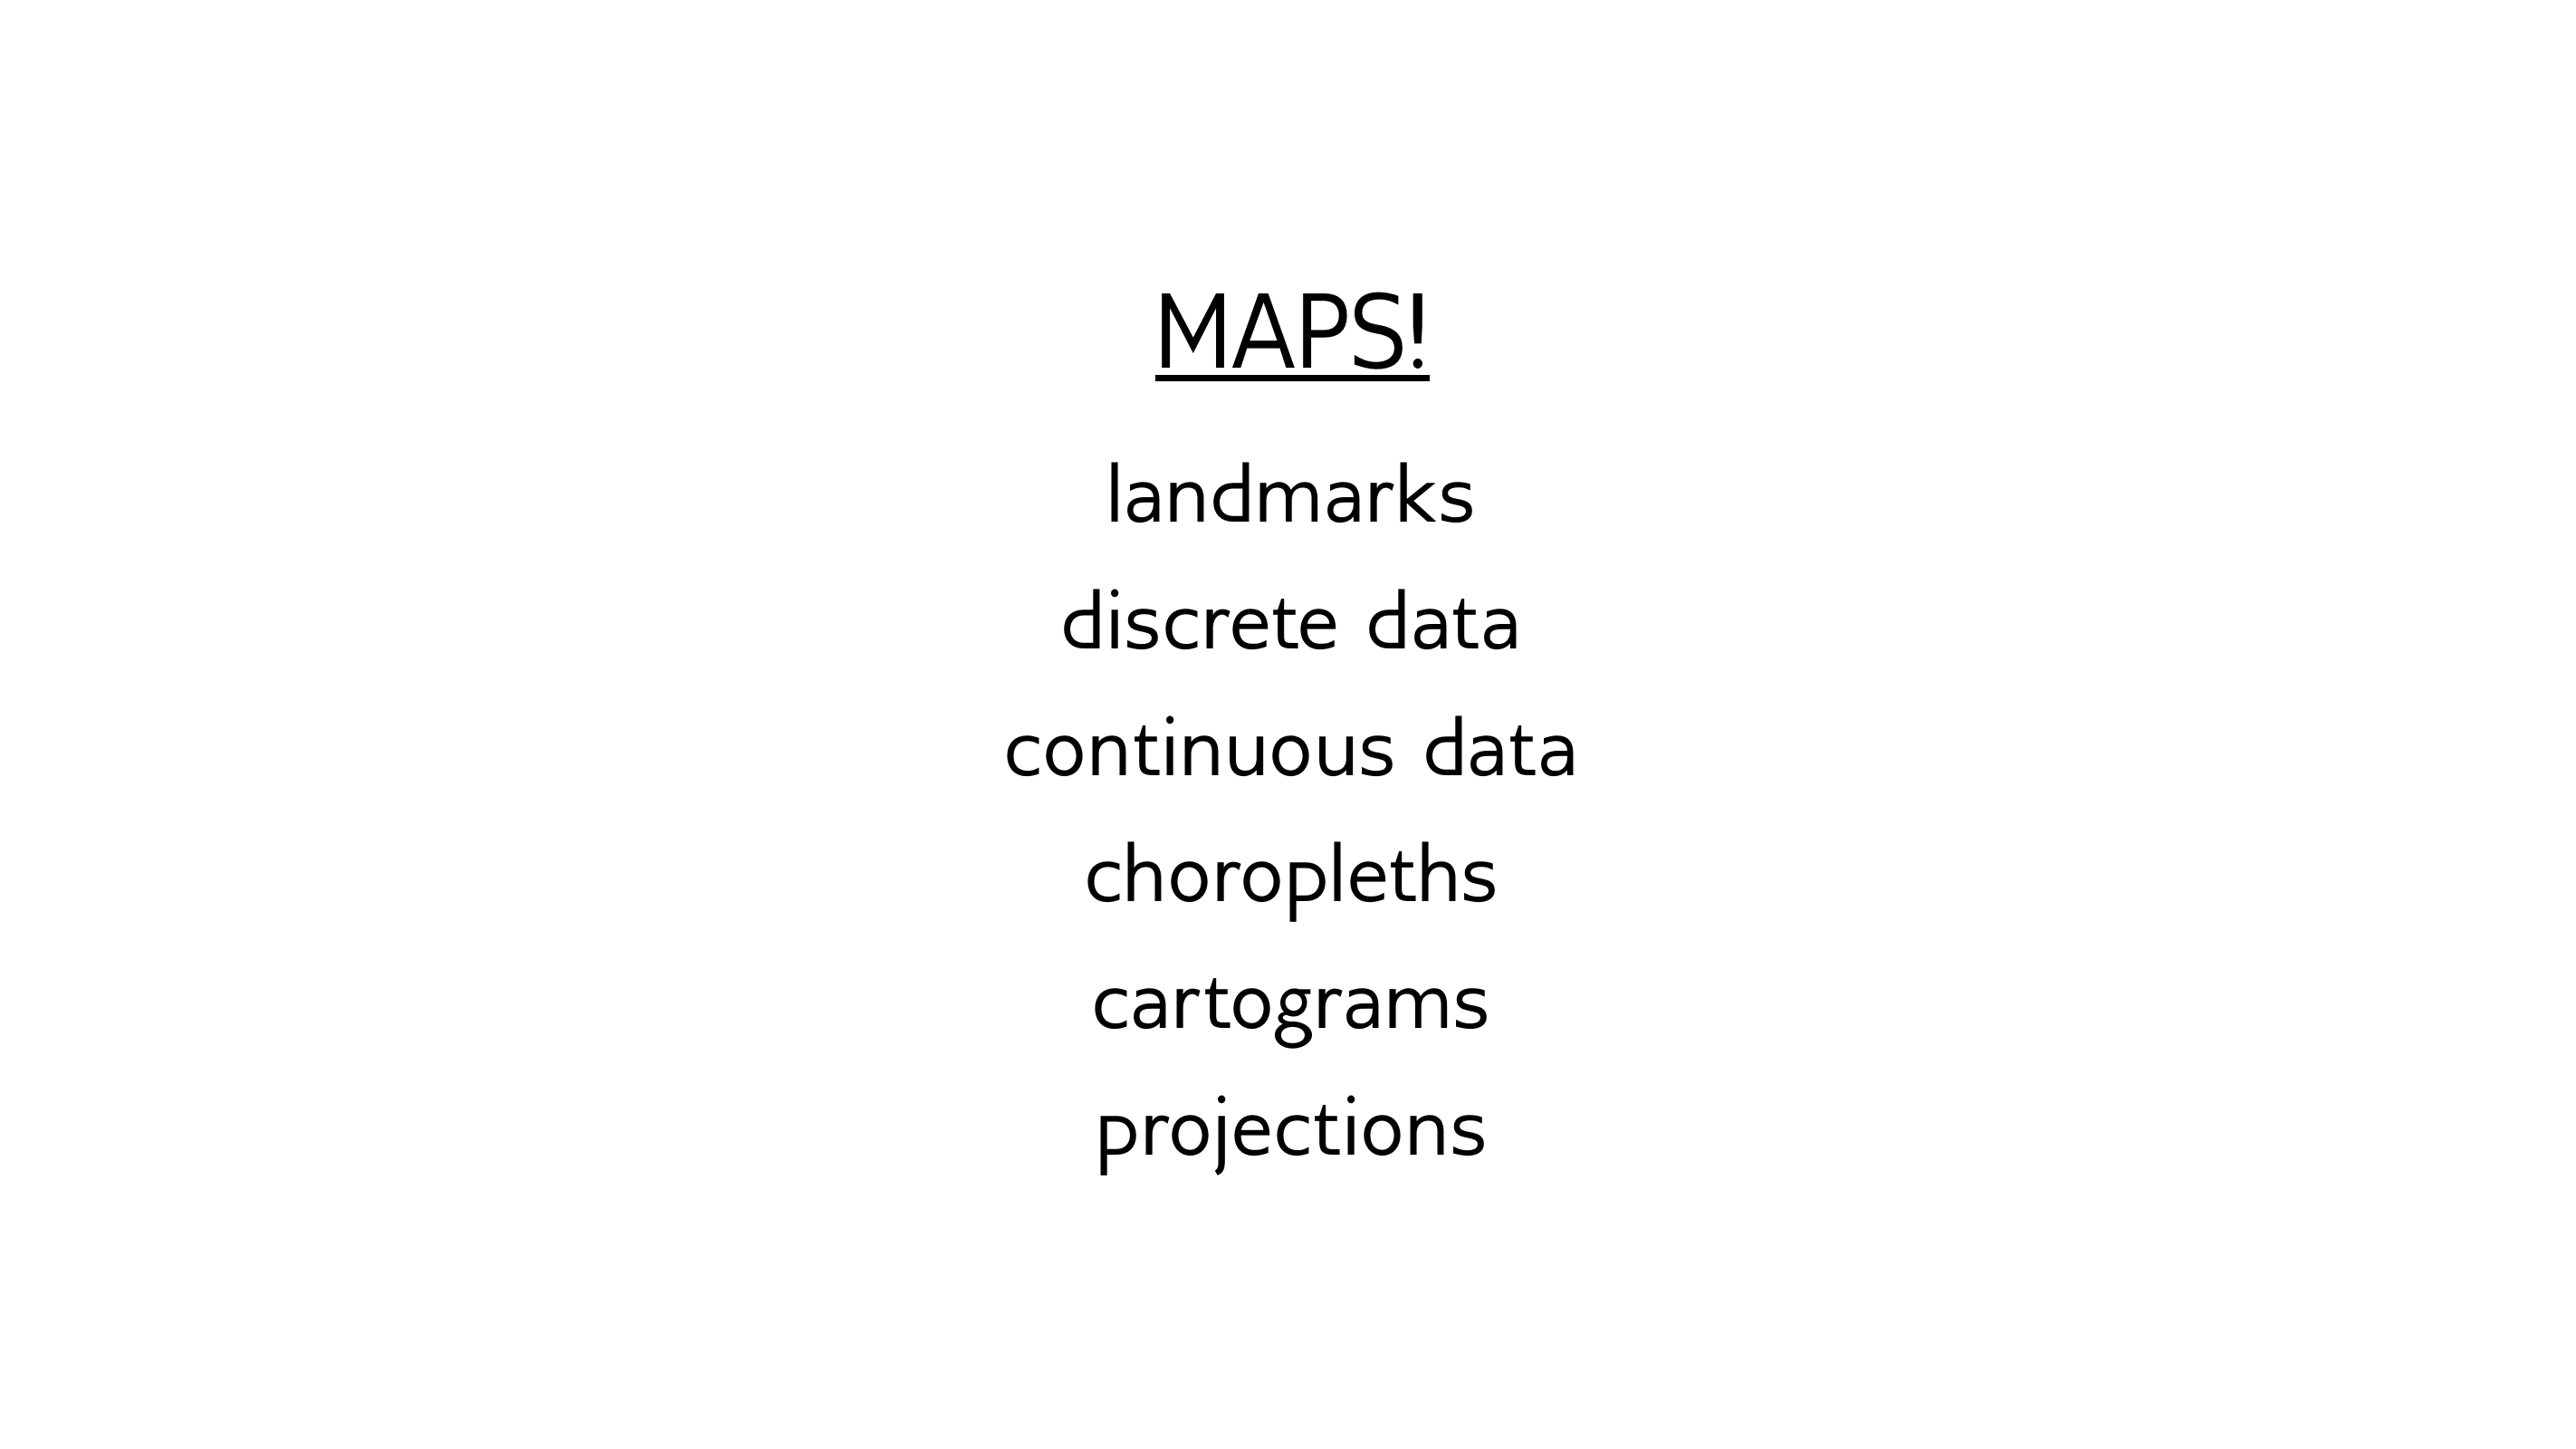

Maps!
landmarks
discrete data
continuous data
choropleths
cartograms
projections